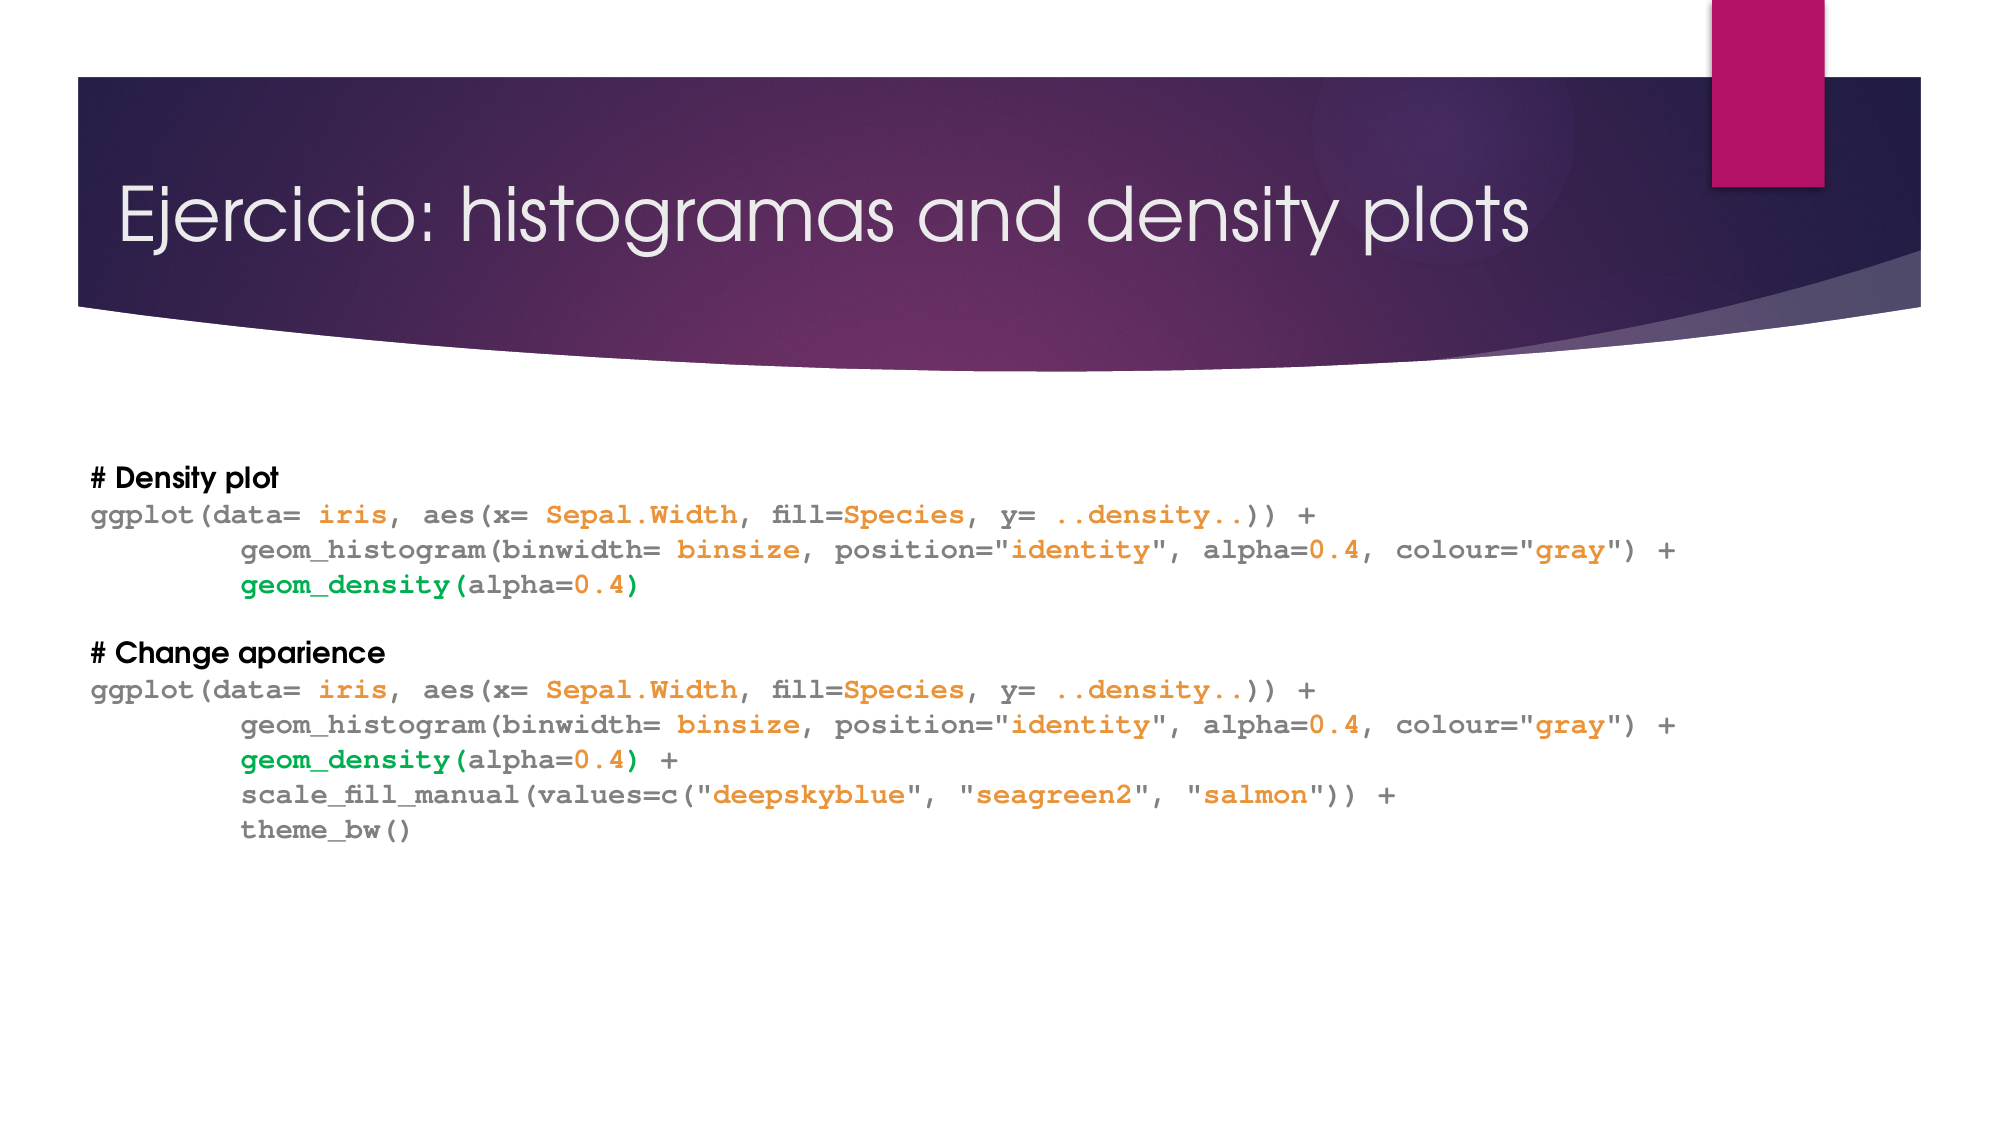

# Ejercicio: histogramas and density plots
# Density plot
ggplot(data= iris, aes(x= Sepal.Width, fill=Species, y= ..density..)) +
	geom_histogram(binwidth= binsize, position="identity", alpha=0.4, colour="gray") +
	geom_density(alpha=0.4)

# Change aparience
ggplot(data= iris, aes(x= Sepal.Width, fill=Species, y= ..density..)) +
	geom_histogram(binwidth= binsize, position="identity", alpha=0.4, colour="gray") +
	geom_density(alpha=0.4) +
	scale_fill_manual(values=c("deepskyblue", "seagreen2", "salmon")) +
	theme_bw()